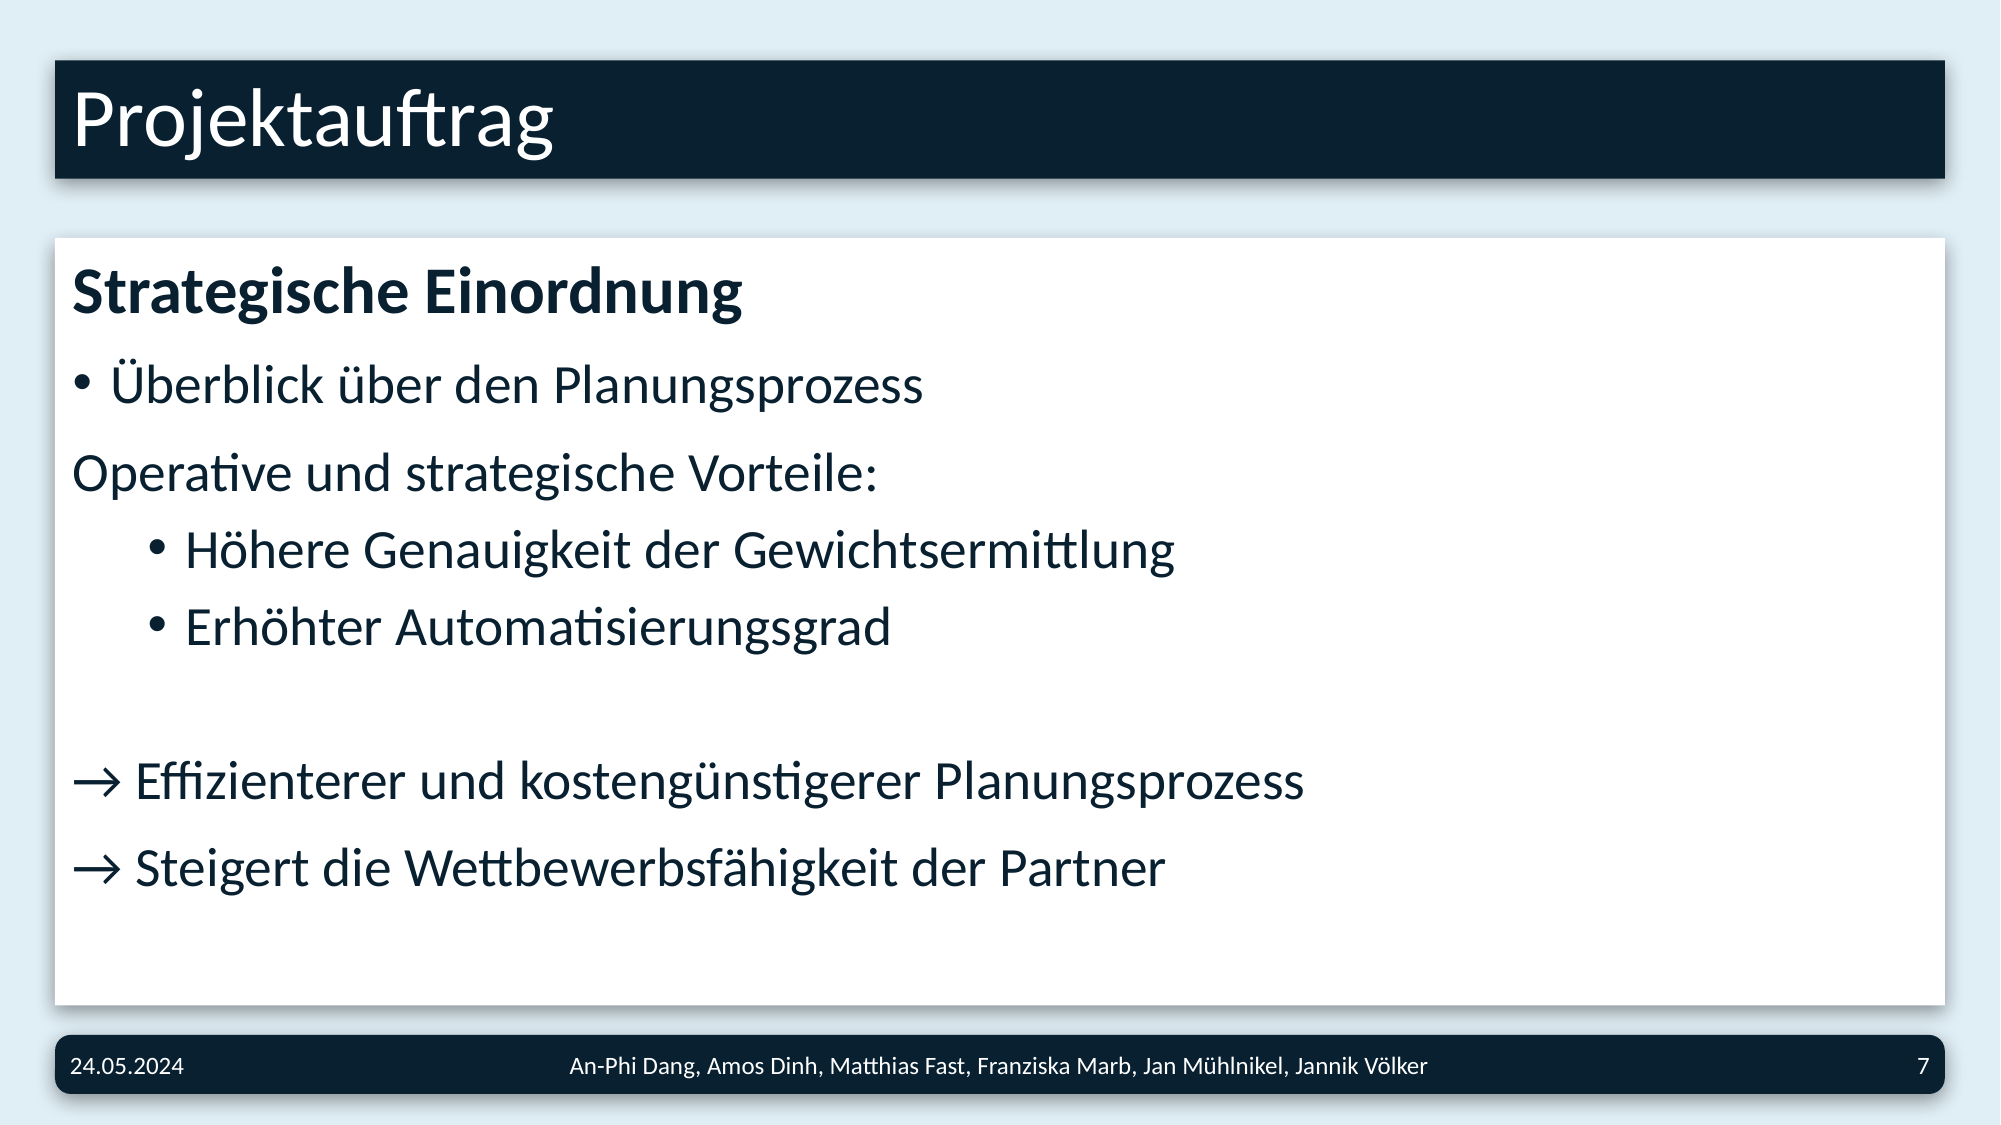

# Projektauftrag
Strategische Einordnung
Überblick über den Planungsprozess
Operative und strategische Vorteile:
Höhere Genauigkeit der Gewichtsermittlung
Erhöhter Automatisierungsgrad
→ Effizienterer und kostengünstigerer Planungsprozess
→ Steigert die Wettbewerbsfähigkeit der Partner

An-Phi Dang, Amos Dinh, Matthias Fast, Franziska Marb, Jan Mühlnikel, Jannik Völker
7
24.05.2024